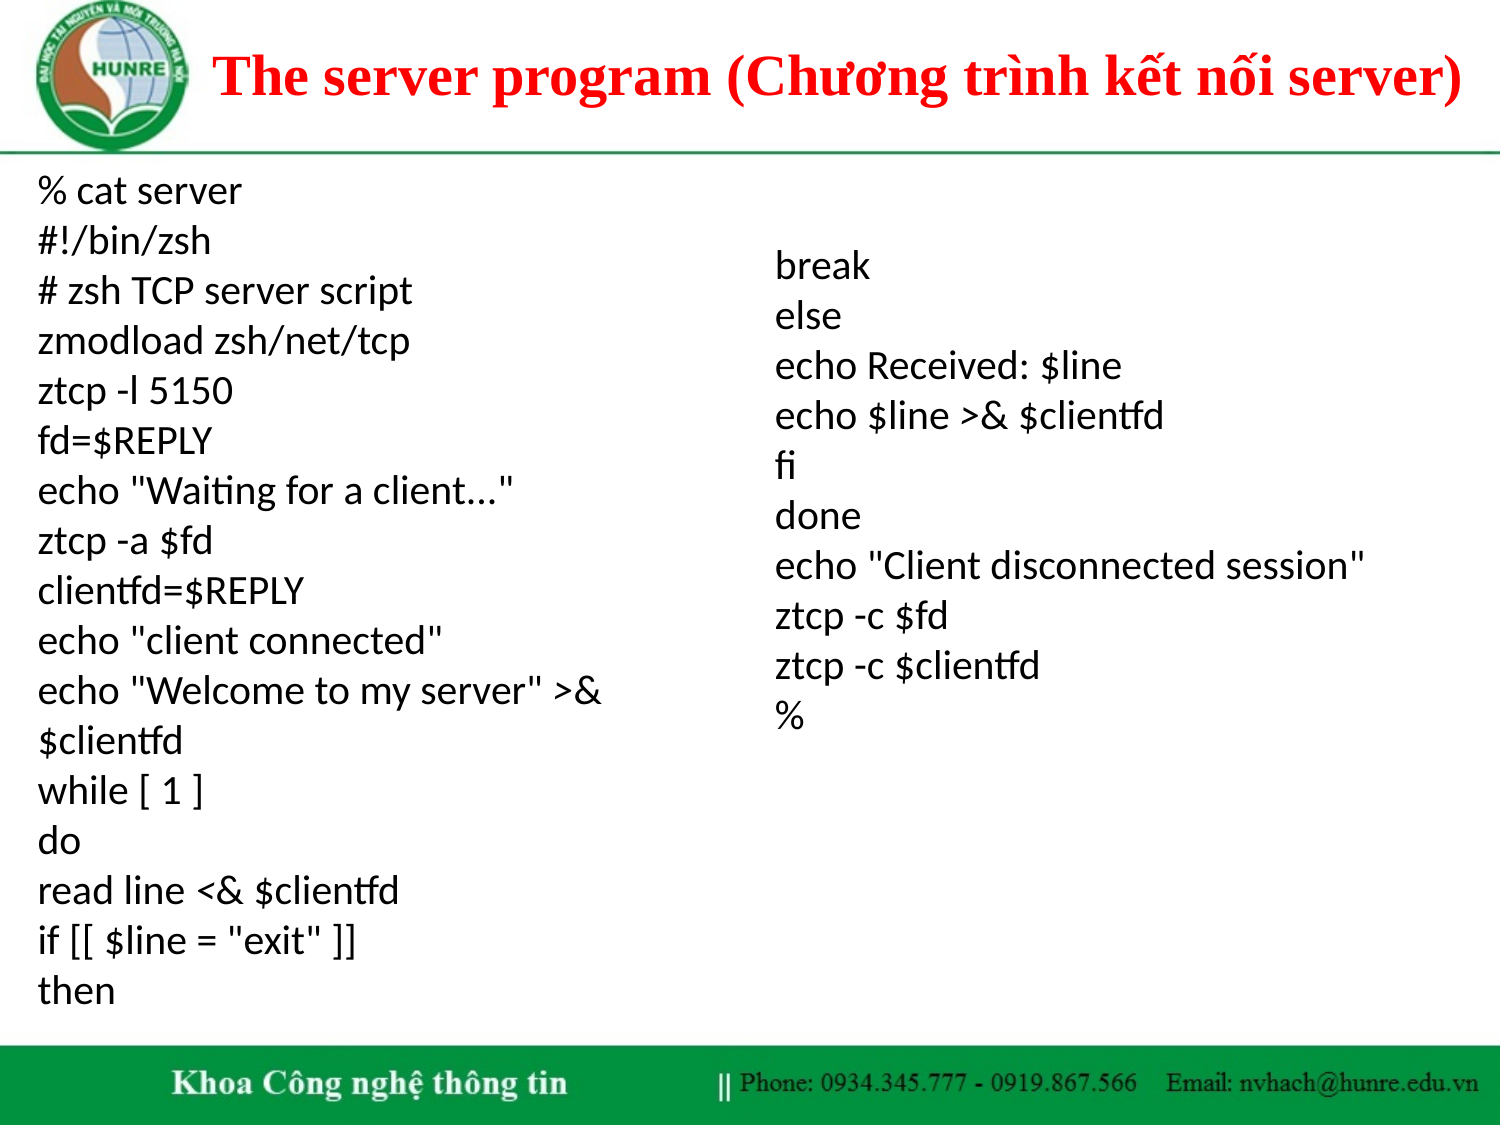

The server program (Chương trình kết nối server)
% cat server
#!/bin/zsh
# zsh TCP server script
zmodload zsh/net/tcp
ztcp -l 5150
fd=$REPLY
echo "Waiting for a client..."
ztcp -a $fd
clientfd=$REPLY
echo "client connected"
echo "Welcome to my server" >& $clientfd
while [ 1 ]
do
read line <& $clientfd
if [[ $line = "exit" ]]
then
break
else
echo Received: $line
echo $line >& $clientfd
fi
done
echo "Client disconnected session"
ztcp -c $fd
ztcp -c $clientfd
%